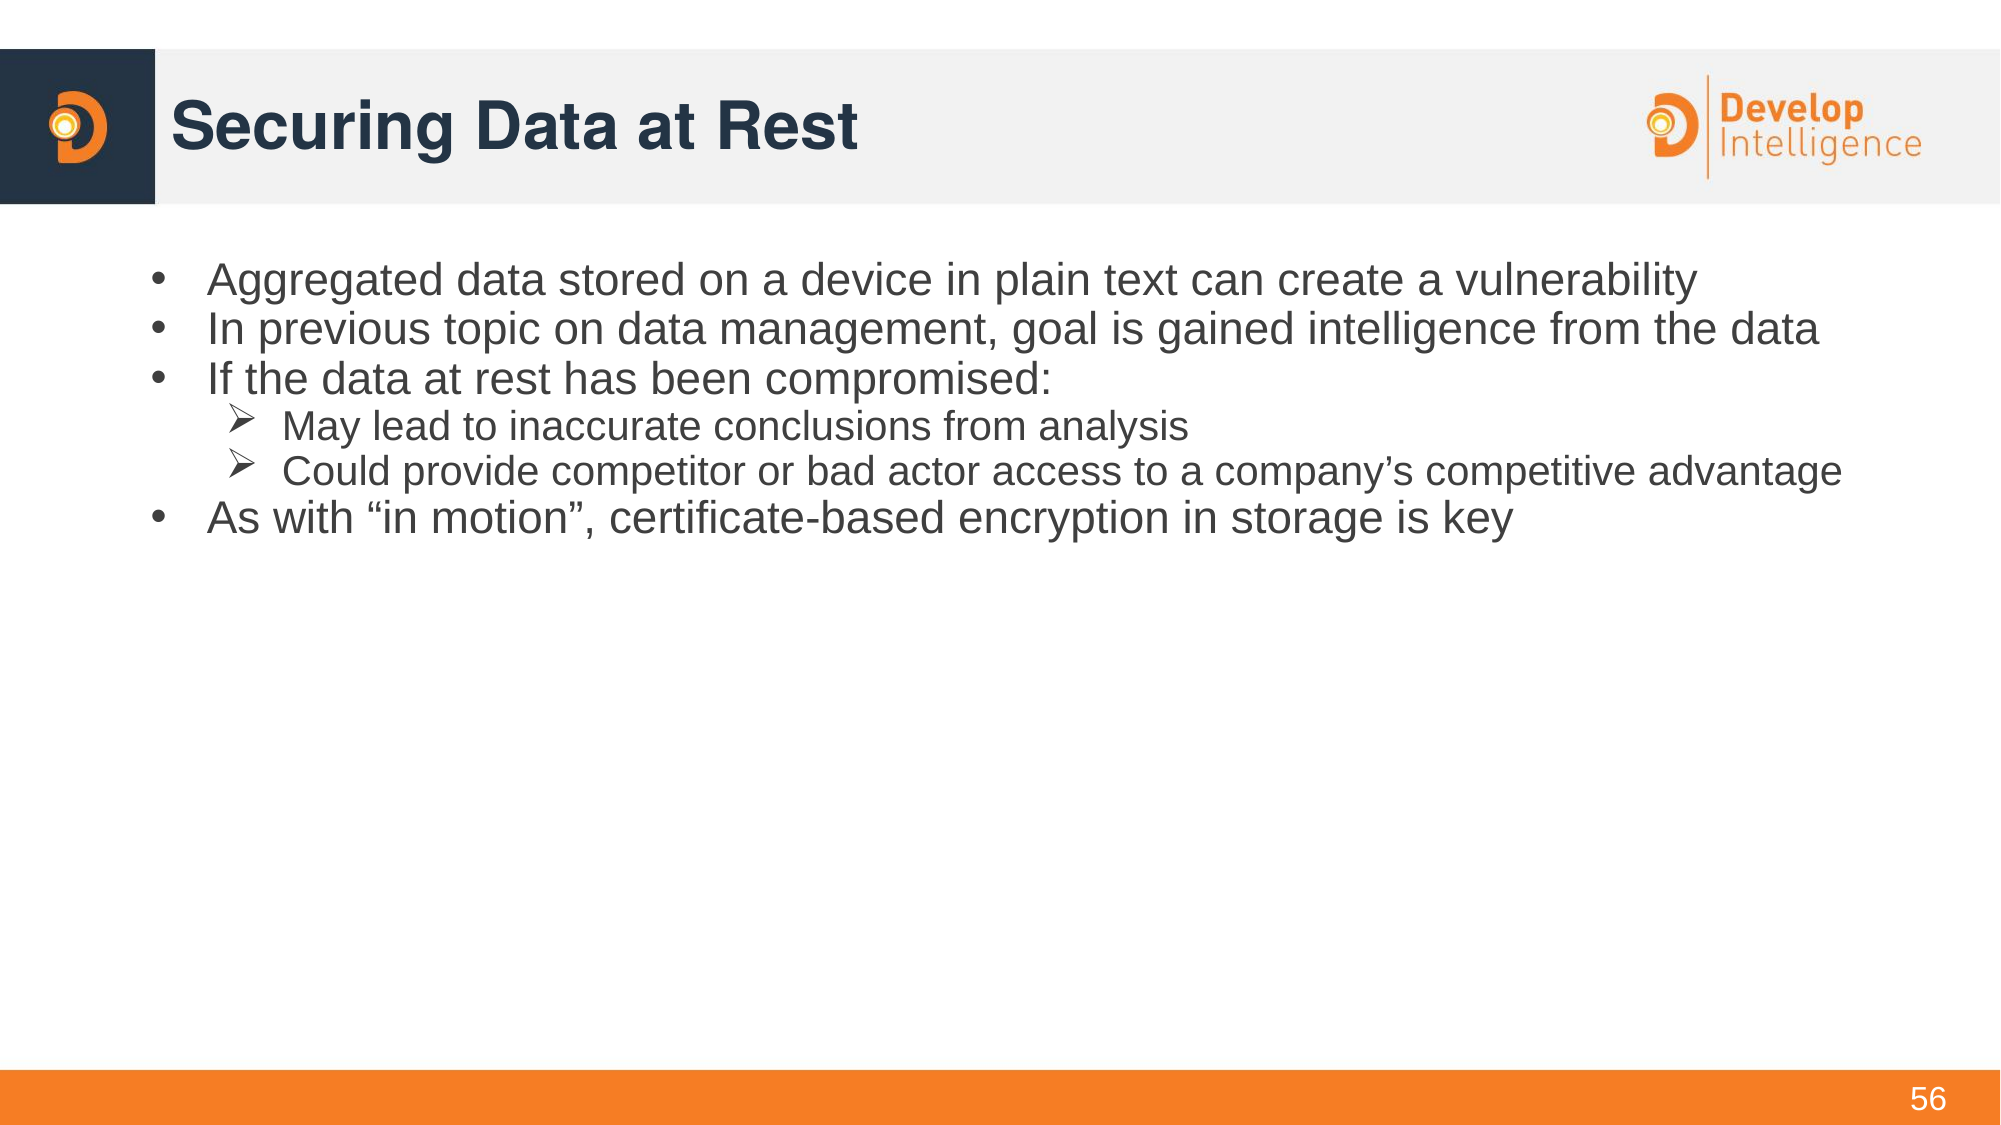

# Securing Data at Rest
Aggregated data stored on a device in plain text can create a vulnerability
In previous topic on data management, goal is gained intelligence from the data
If the data at rest has been compromised:
May lead to inaccurate conclusions from analysis
Could provide competitor or bad actor access to a company’s competitive advantage
As with “in motion”, certificate-based encryption in storage is key

56